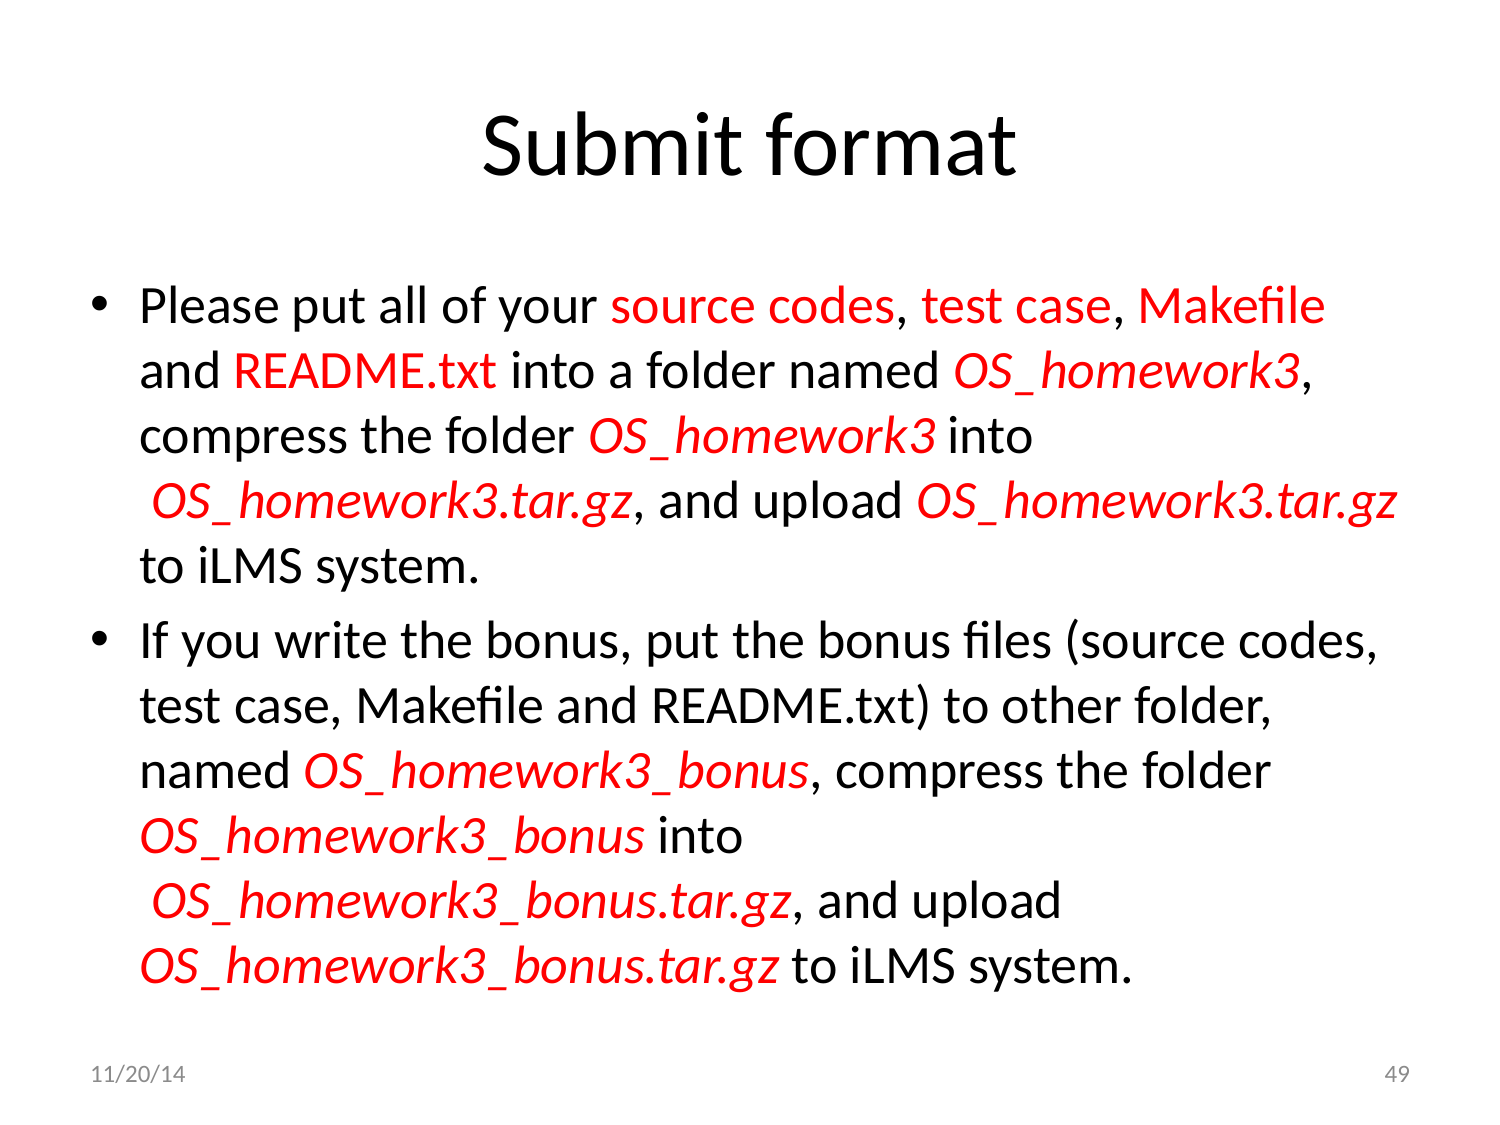

# Submit format
Please put all of your source codes, test case, Makefile and README.txt into a folder named OS_homework3, compress the folder OS_homework3 into  OS_homework3.tar.gz, and upload OS_homework3.tar.gz to iLMS system.
If you write the bonus, put the bonus files (source codes, test case, Makefile and README.txt) to other folder, named OS_homework3_bonus, compress the folder OS_homework3_bonus into  OS_homework3_bonus.tar.gz, and upload OS_homework3_bonus.tar.gz to iLMS system.

11/20/14
49